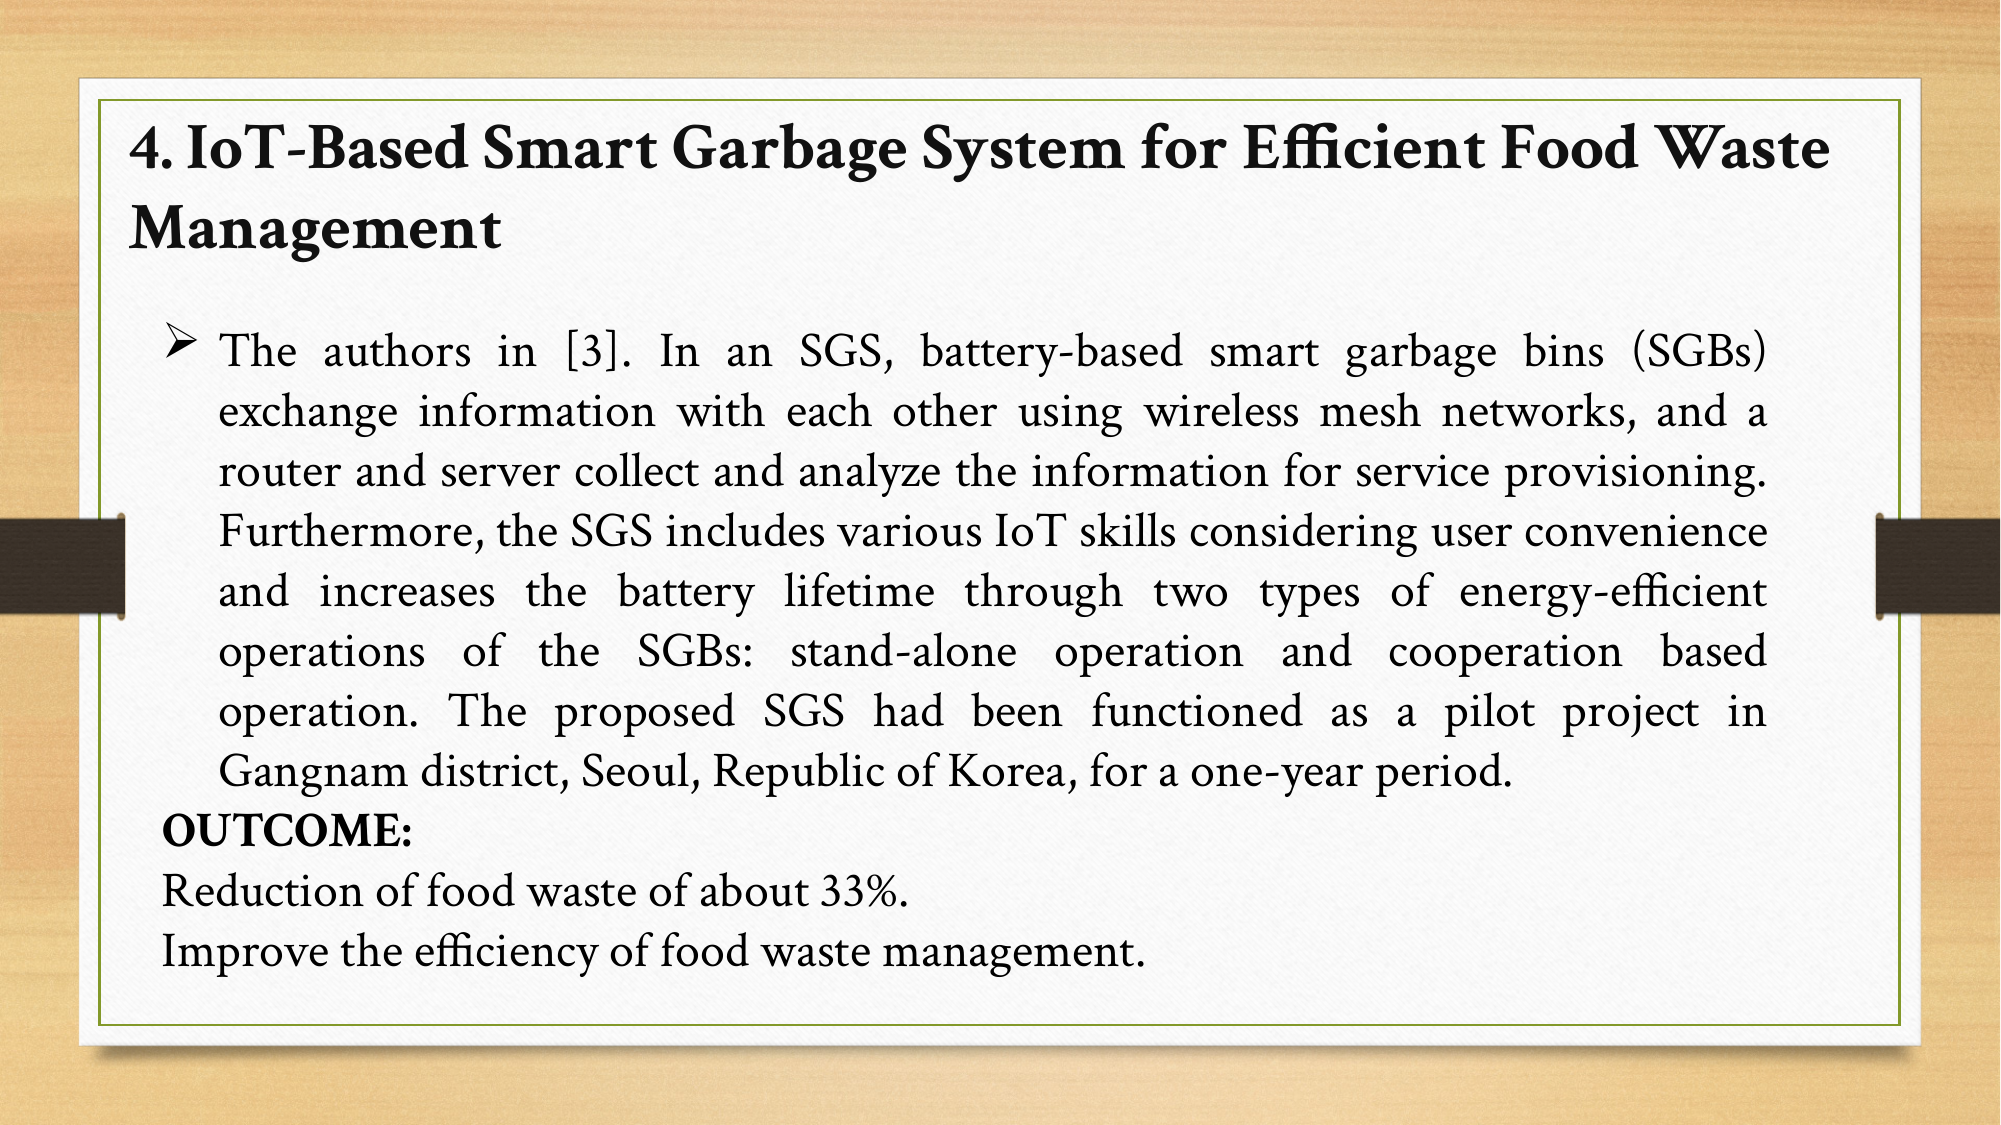

4. IoT-Based Smart Garbage System for Efficient Food Waste Management
The authors in [3]. In an SGS, battery-based smart garbage bins (SGBs) exchange information with each other using wireless mesh networks, and a router and server collect and analyze the information for service provisioning. Furthermore, the SGS includes various IoT skills considering user convenience and increases the battery lifetime through two types of energy-efficient operations of the SGBs: stand-alone operation and cooperation based operation. The proposed SGS had been functioned as a pilot project in Gangnam district, Seoul, Republic of Korea, for a one-year period.
OUTCOME:
Reduction of food waste of about 33%.
Improve the efficiency of food waste management.